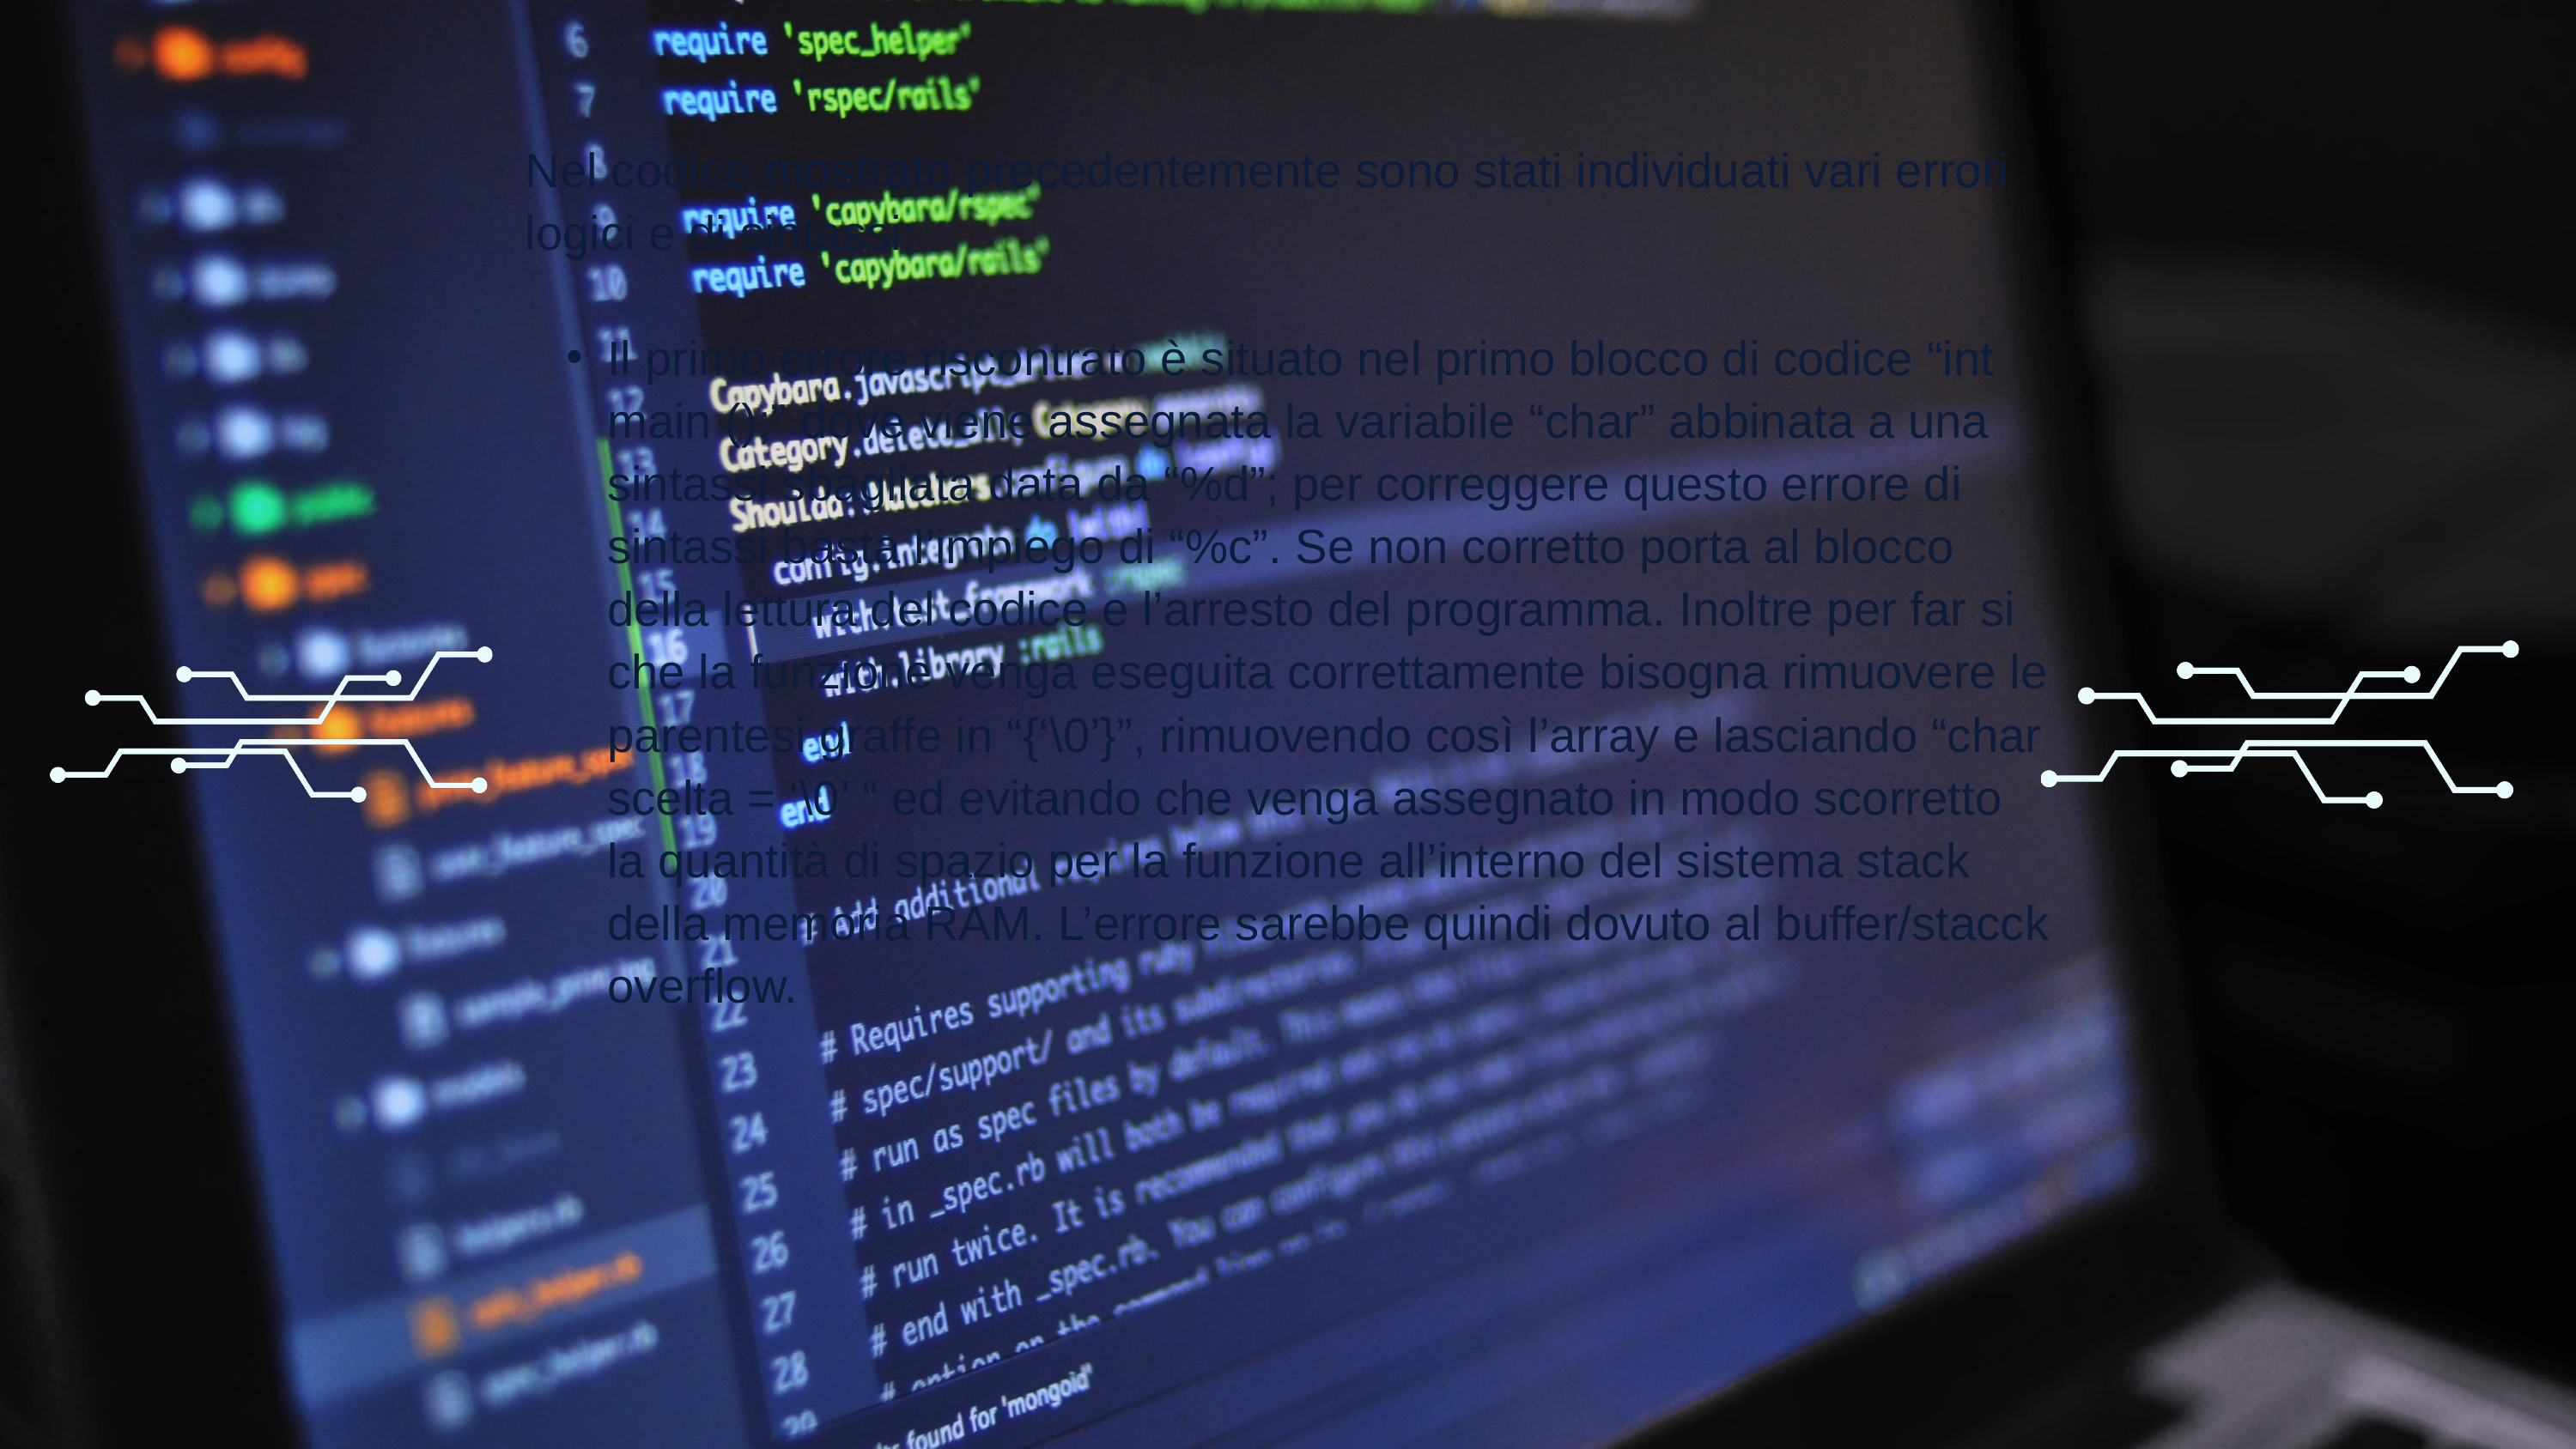

Nel codice mostrato precedentemente sono stati individuati vari errori logici e di sintassi:

Il primo errore riscontrato è situato nel primo blocco di codice “int main ();” dove viene assegnata la variabile “char” abbinata a una sintassi sbagliata data da “%d”; per correggere questo errore di sintassi basta l’impiego di “%c”. Se non corretto porta al blocco della lettura del codice e l’arresto del programma. Inoltre per far si che la funzione venga eseguita correttamente bisogna rimuovere le parentesi graffe in “{‘\0’}”, rimuovendo così l’array e lasciando “char scelta = ‘\0’ “ ed evitando che venga assegnato in modo scorretto la quantità di spazio per la funzione all’interno del sistema stack della memoria RAM. L’errore sarebbe quindi dovuto al buffer/stacck overflow.